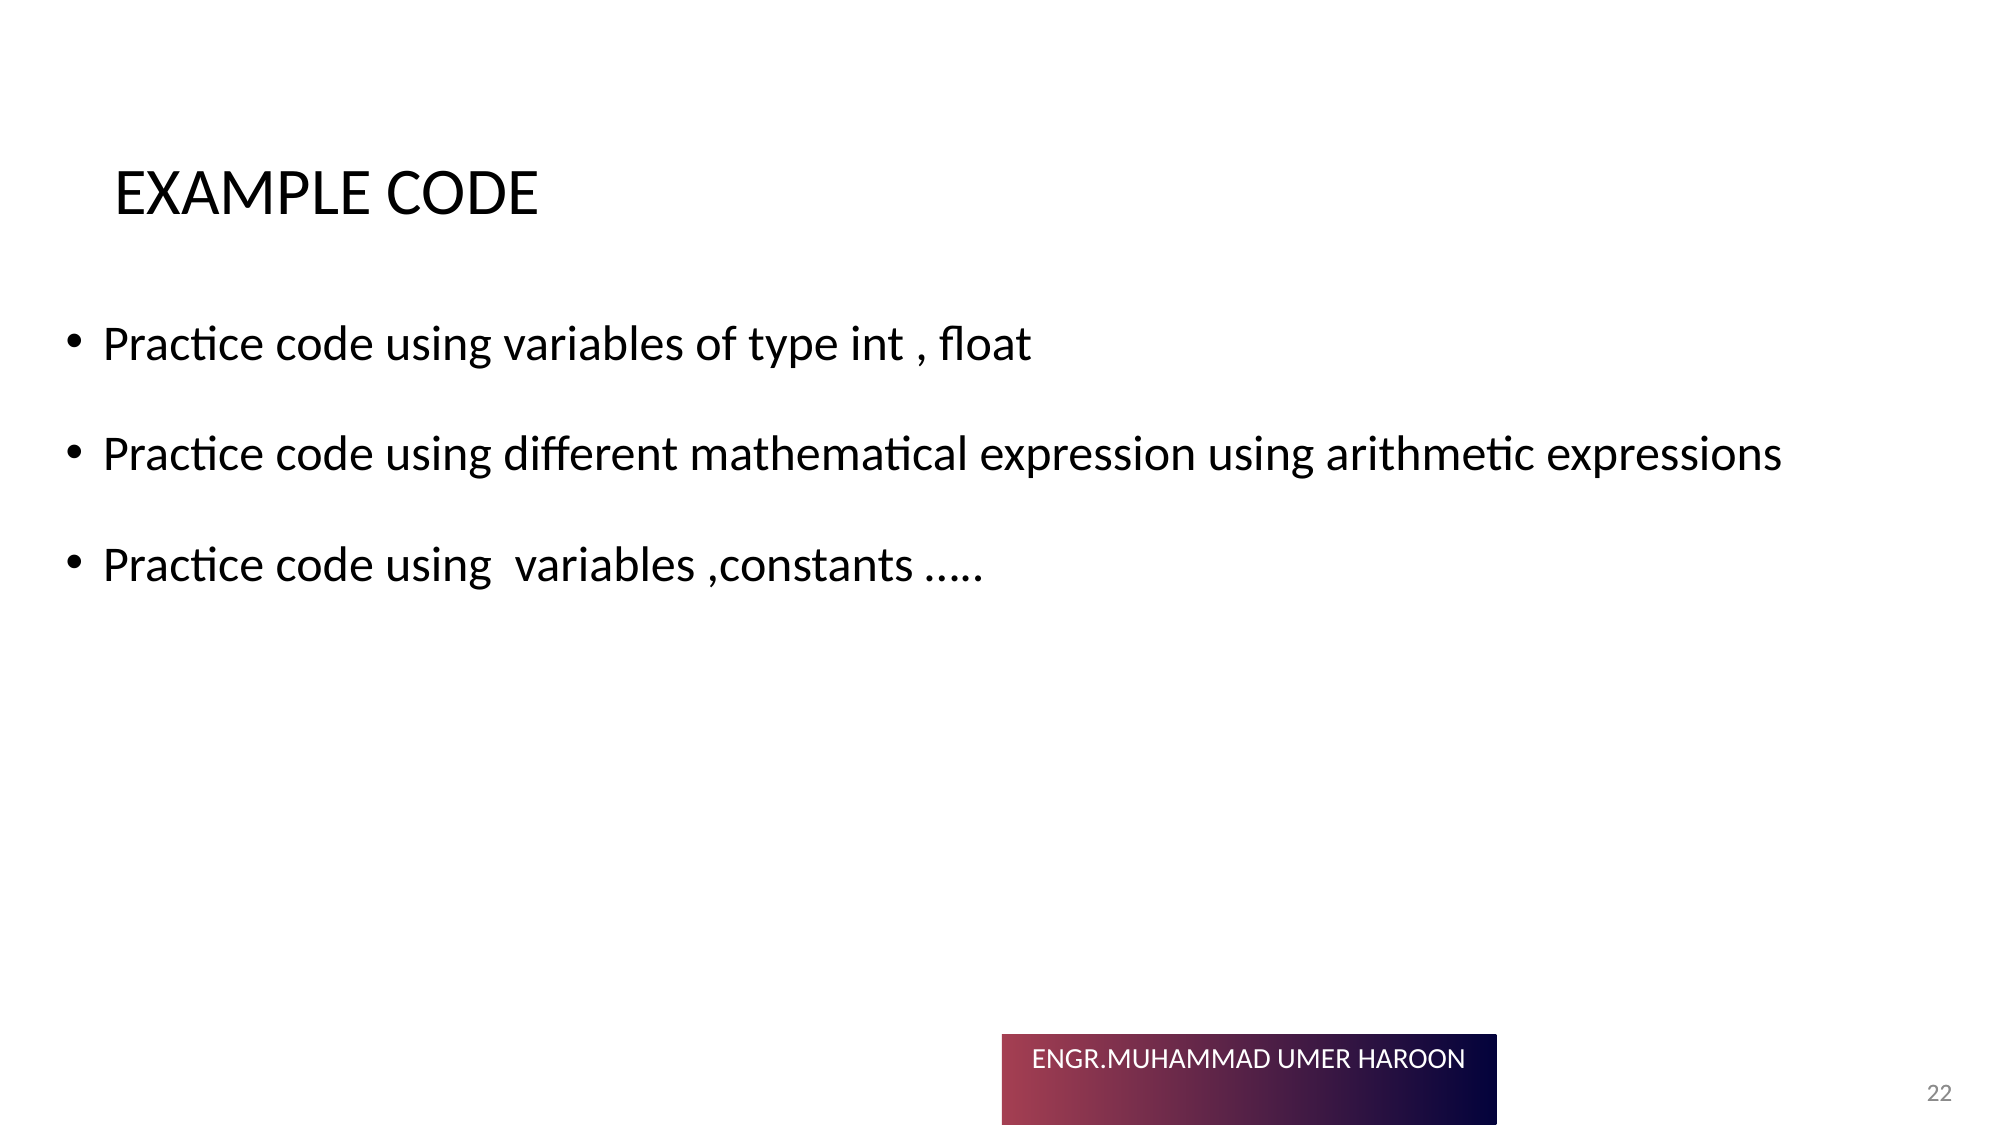

# Example code
Practice code using variables of type int , float
Practice code using different mathematical expression using arithmetic expressions
Practice code using  variables ,constants …..

22